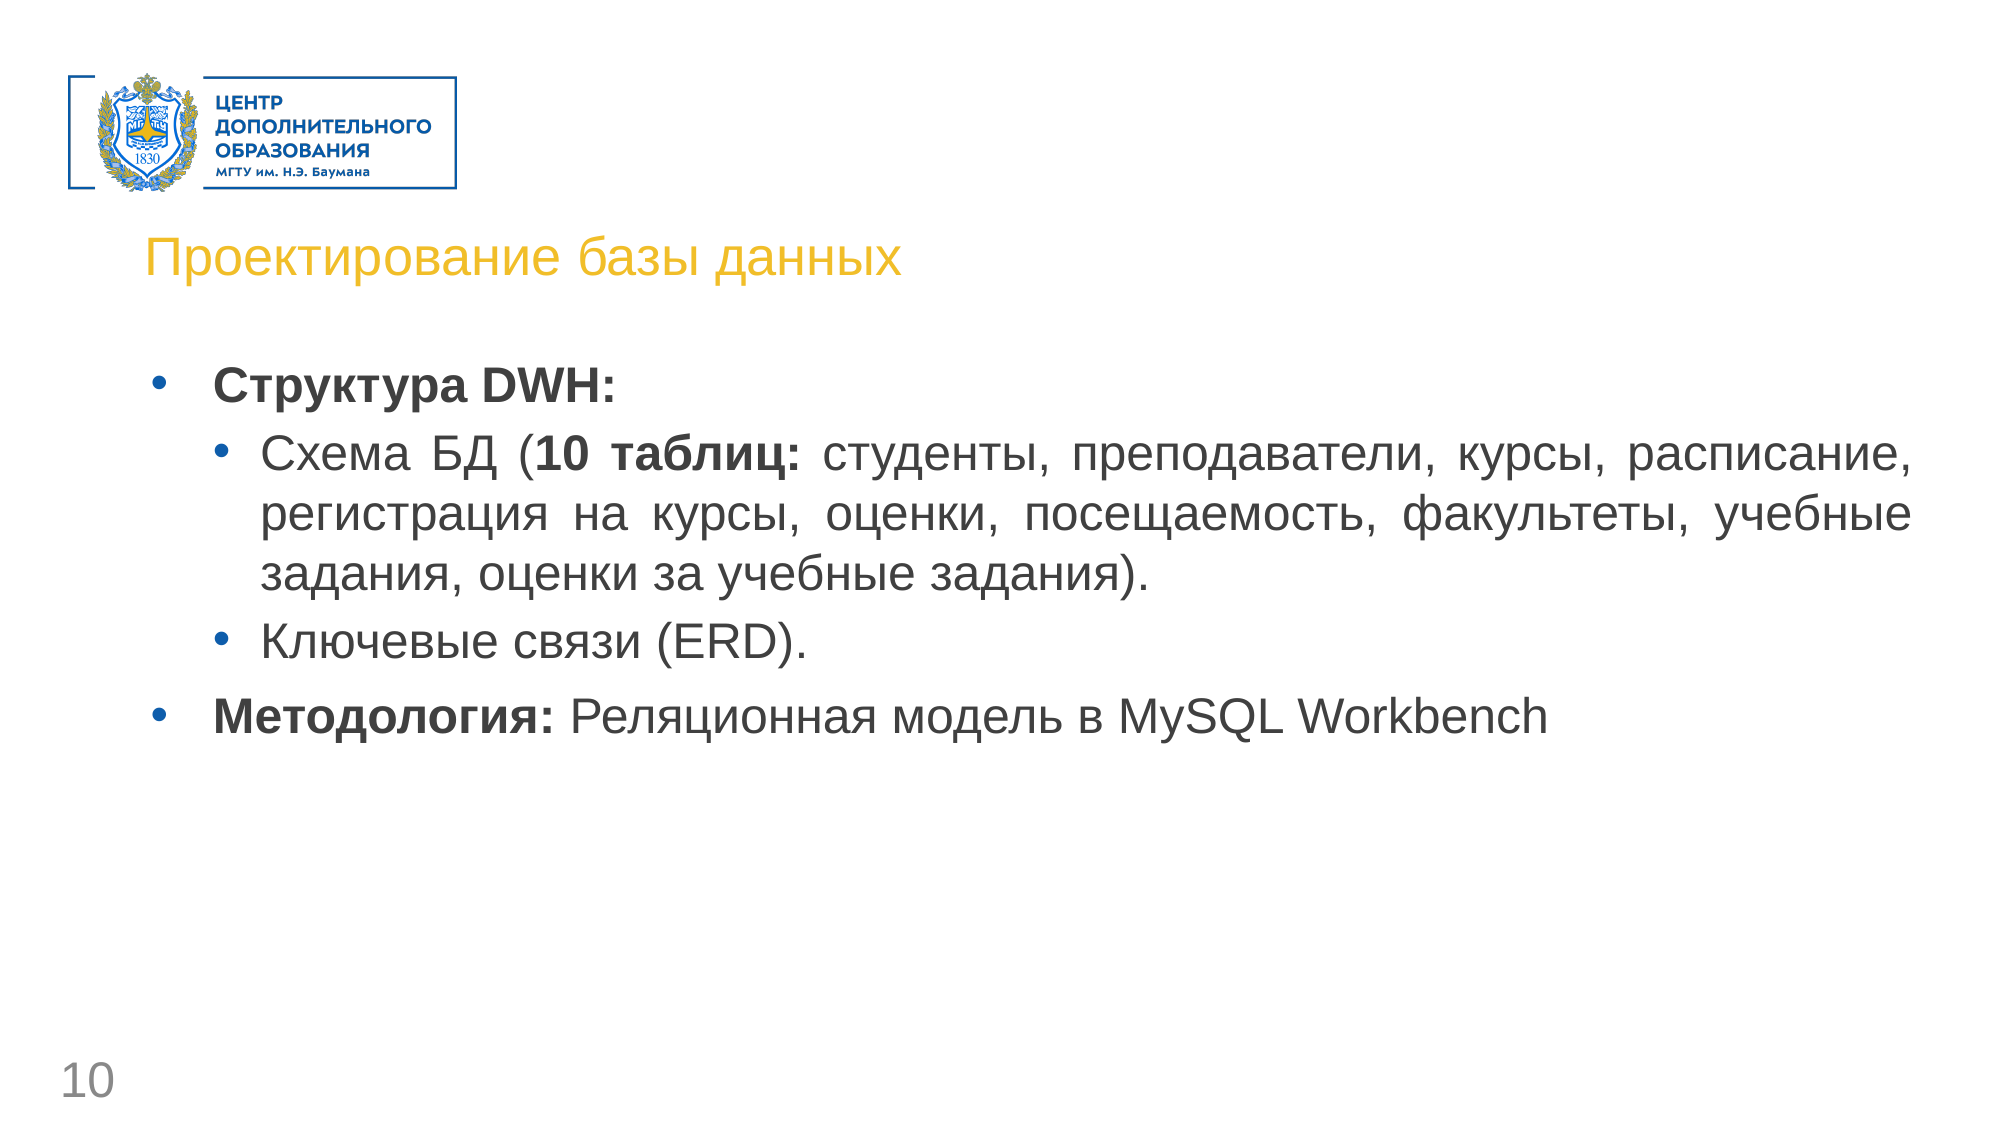

Проектирование базы данных
Структура DWH:
Схема БД (10 таблиц: студенты, преподаватели, курсы, расписание, регистрация на курсы, оценки, посещаемость, факультеты, учебные задания, оценки за учебные задания).
Ключевые связи (ERD).
Методология: Реляционная модель в MySQL Workbench
10